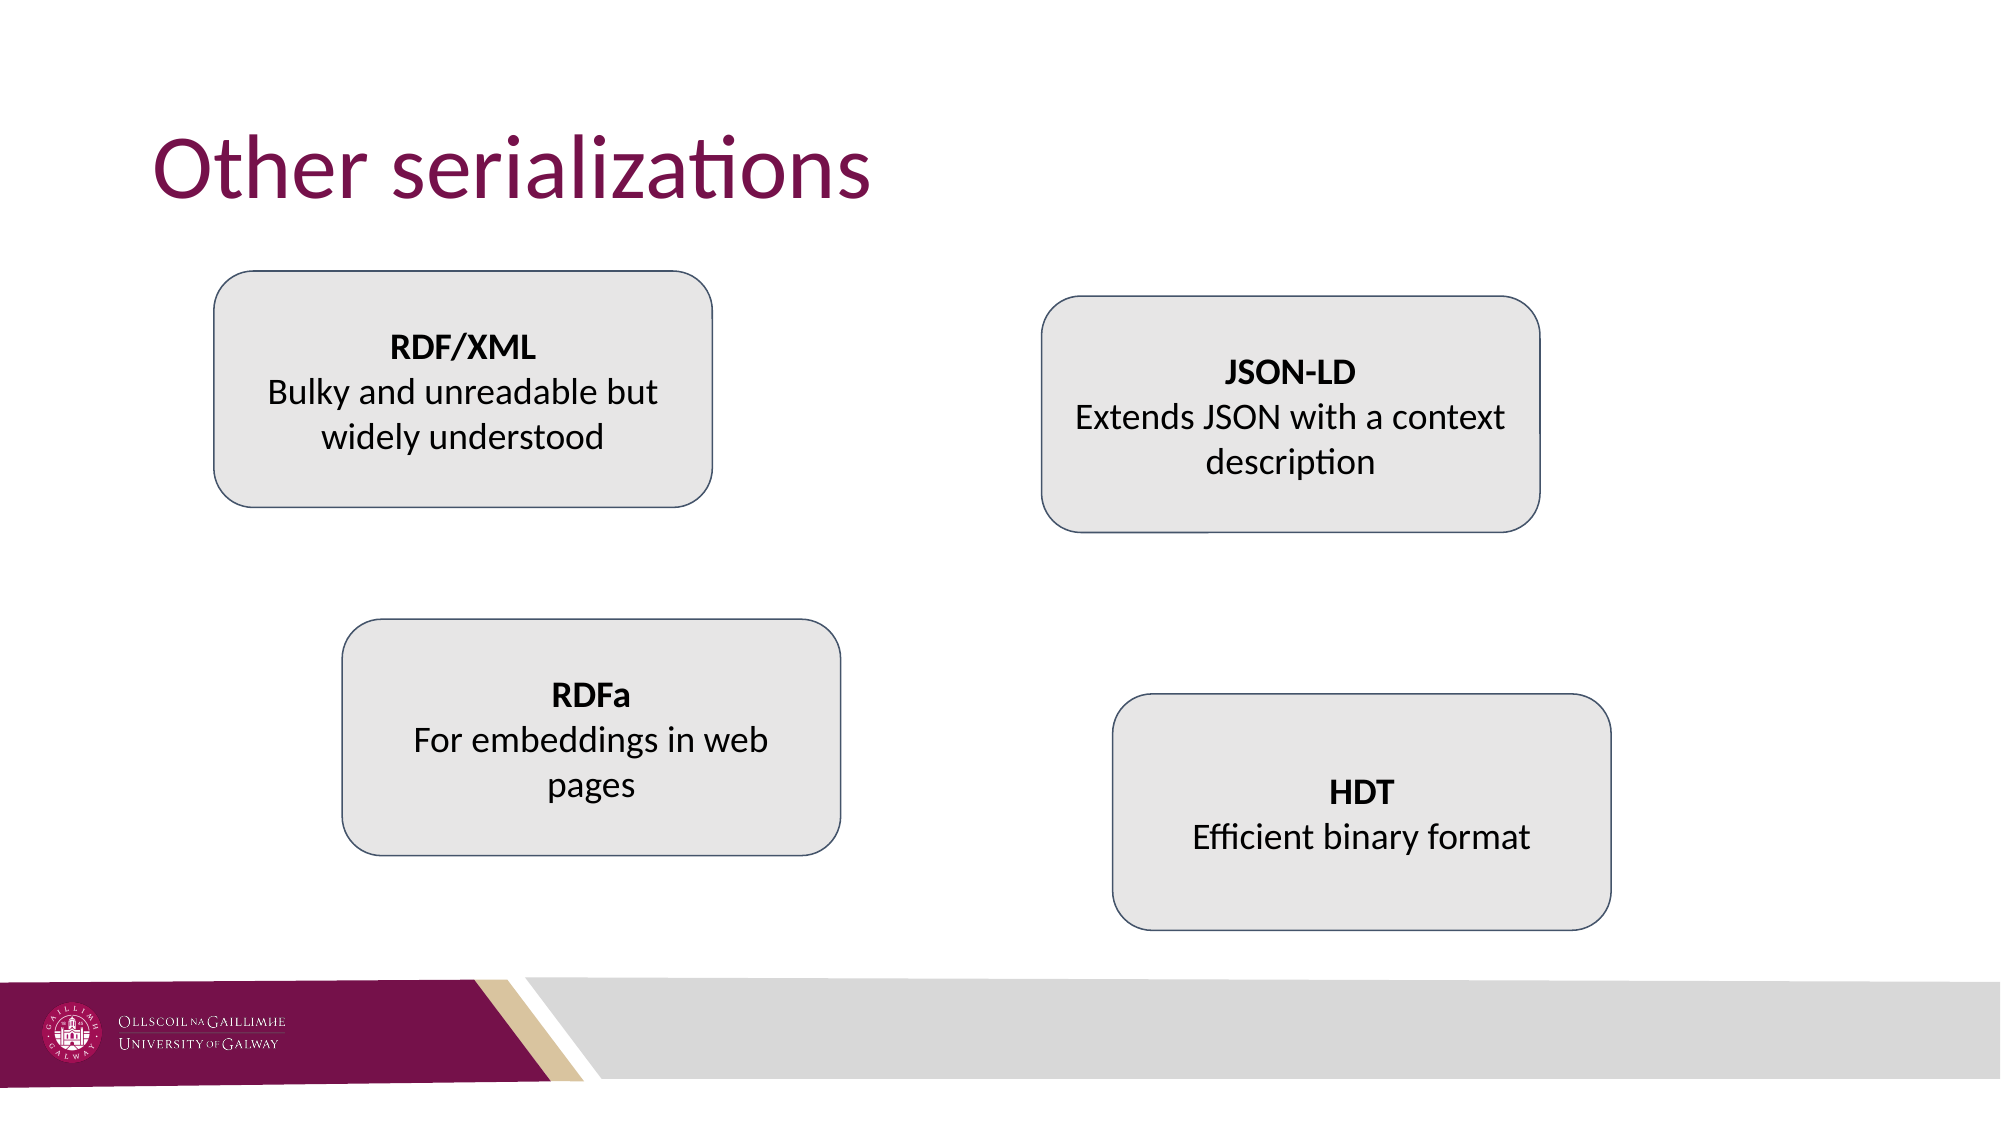

# Other serializations
RDF/XML
Bulky and unreadable but widely understood
JSON-LD
Extends JSON with a context description
RDFa
For embeddings in web pages
HDT
Efficient binary format